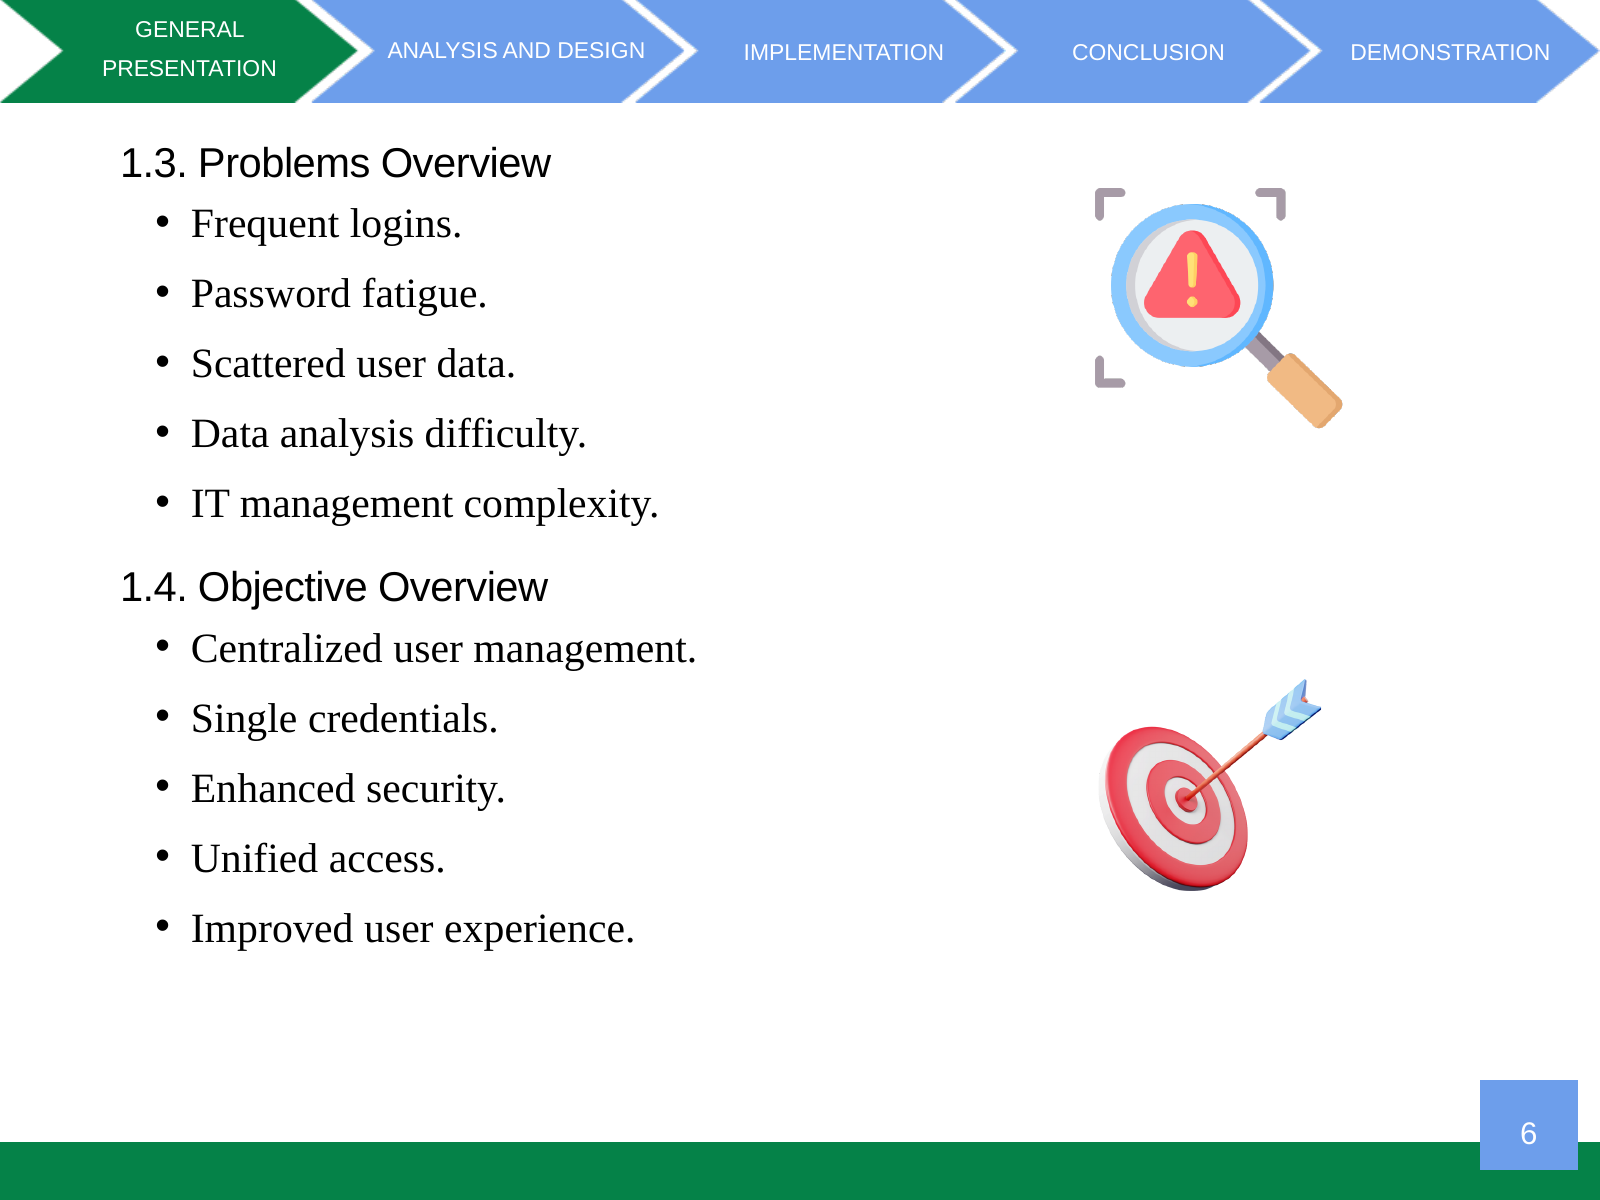

GENERAL PRESENTATION
 ANALYSIS AND DESIGN
IMPLEMENTATION
CONCLUSION
DEMONSTRATION
1.3. Problems Overview

Frequent logins.
Password fatigue.
Scattered user data.
Data analysis difficulty.
IT management complexity.

1.4. Objective Overview
Centralized user management.
Single credentials.
Enhanced security.
Unified access.
Improved user experience.

6